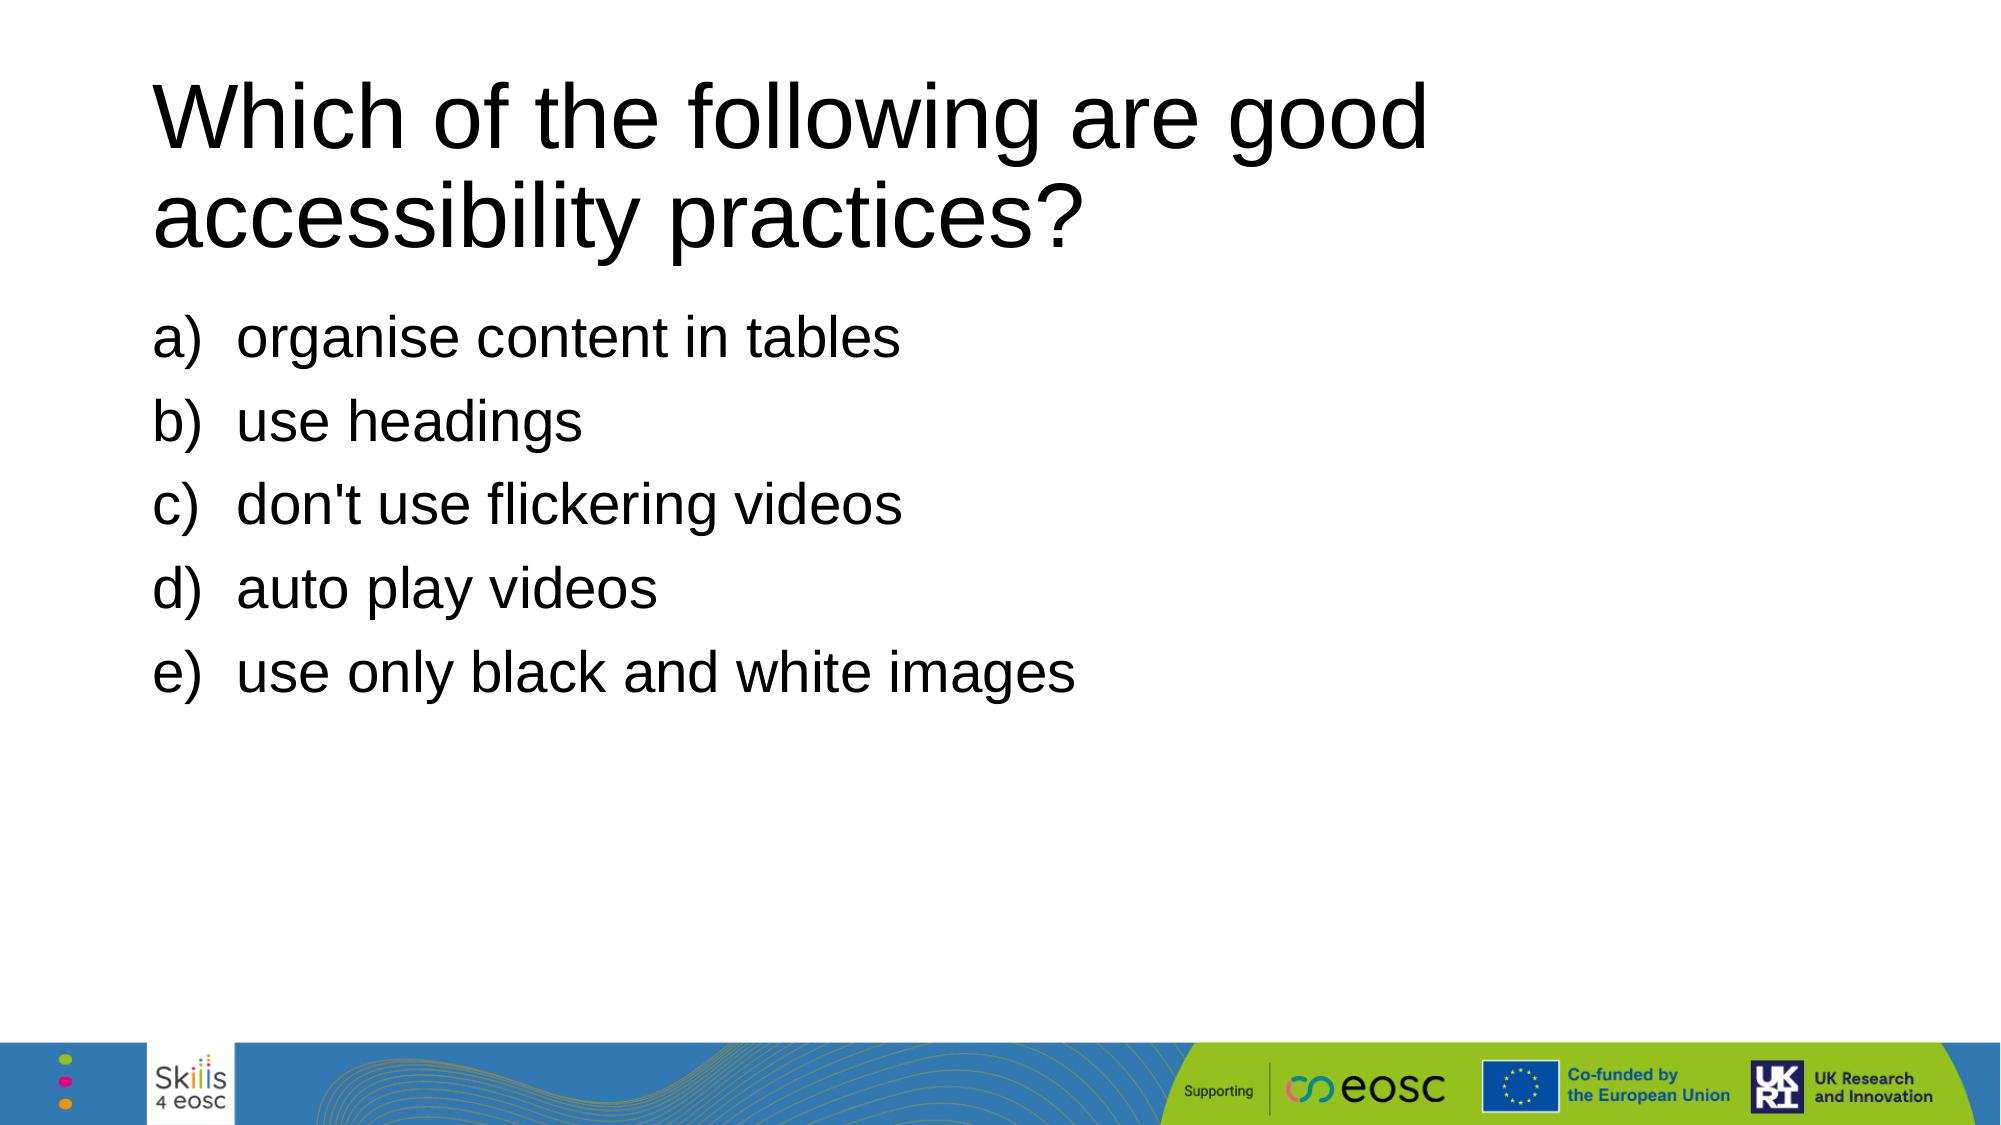

# Which of the following are good accessibility practices?
organise content in tables
use headings
don't use flickering videos
auto play videos
use only black and white images